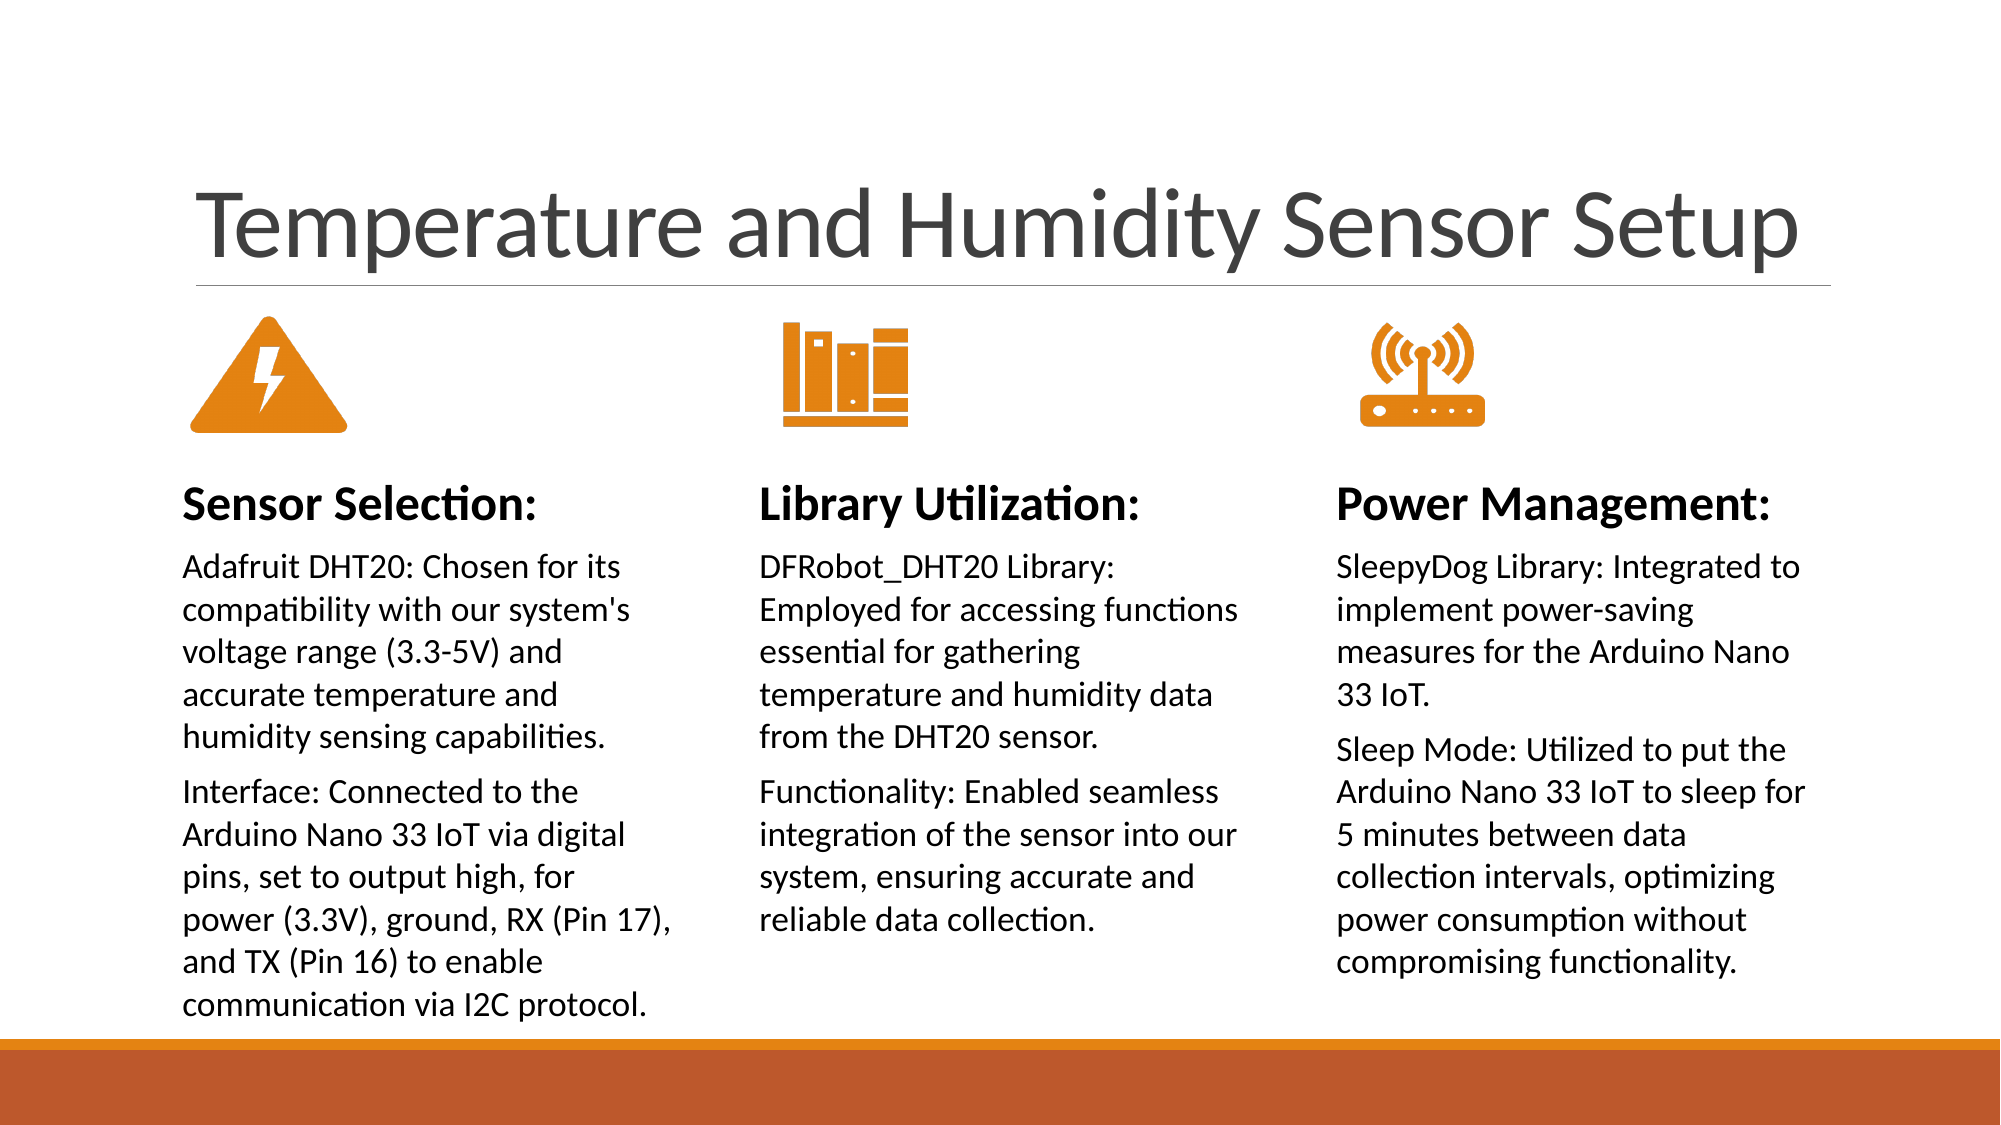

# Temperature and Humidity Sensor Setup
Sensor Selection:
Adafruit DHT20: Chosen for its compatibility with our system's voltage range (3.3-5V) and accurate temperature and humidity sensing capabilities.
Interface: Connected to the Arduino Nano 33 IoT via digital pins, set to output high, for power (3.3V), ground, RX (Pin 17), and TX (Pin 16) to enable communication via I2C protocol.
Library Utilization:
DFRobot_DHT20 Library: Employed for accessing functions essential for gathering temperature and humidity data from the DHT20 sensor.
Functionality: Enabled seamless integration of the sensor into our system, ensuring accurate and reliable data collection.
Power Management:
SleepyDog Library: Integrated to implement power-saving measures for the Arduino Nano 33 IoT.
Sleep Mode: Utilized to put the Arduino Nano 33 IoT to sleep for 5 minutes between data collection intervals, optimizing power consumption without compromising functionality.